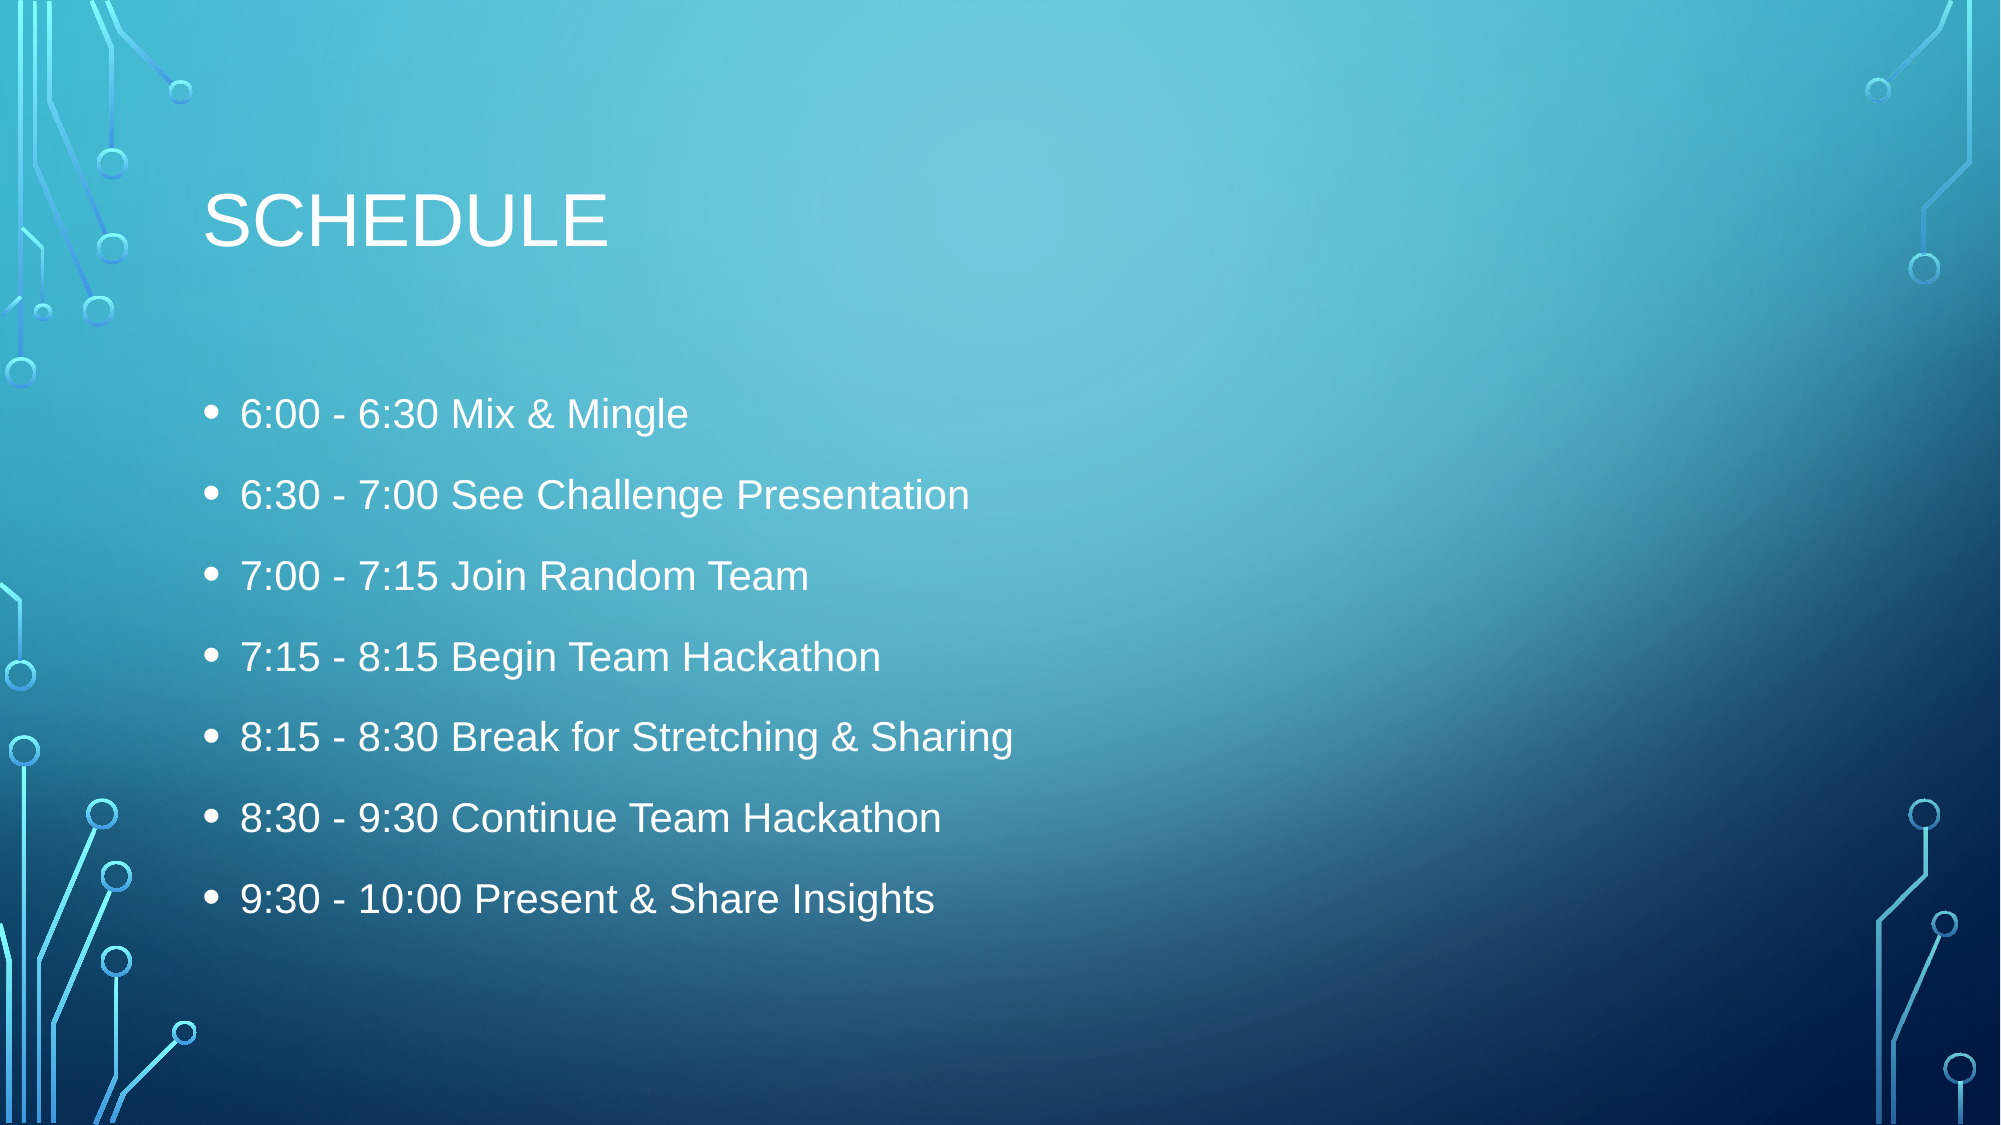

# Schedule
6:00 - 6:30 Mix & Mingle
6:30 - 7:00 See Challenge Presentation
7:00 - 7:15 Join Random Team
7:15 - 8:15 Begin Team Hackathon
8:15 - 8:30 Break for Stretching & Sharing
8:30 - 9:30 Continue Team Hackathon
9:30 - 10:00 Present & Share Insights